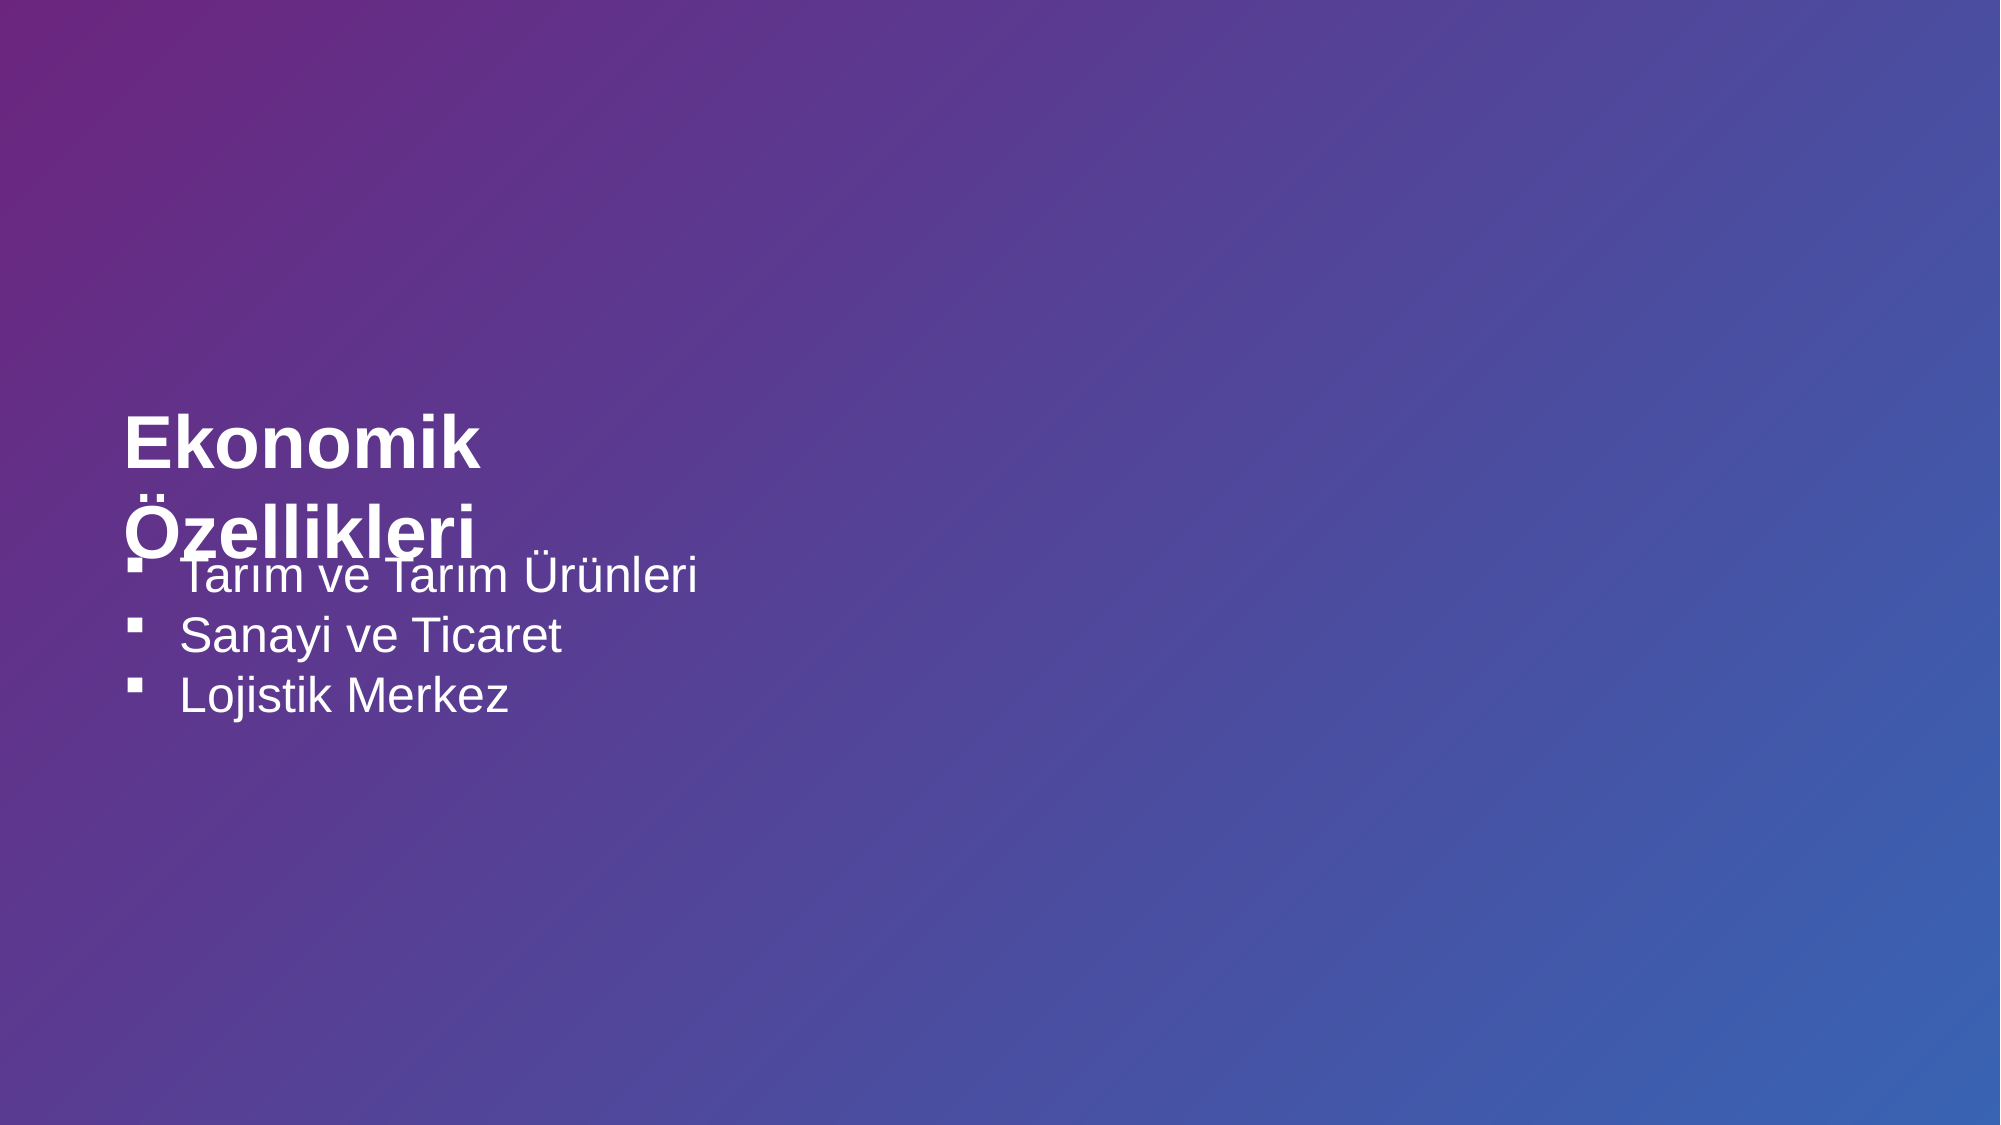

Ekonomik Özellikleri
Tarım ve Tarım Ürünleri
Sanayi ve Ticaret
Lojistik Merkez